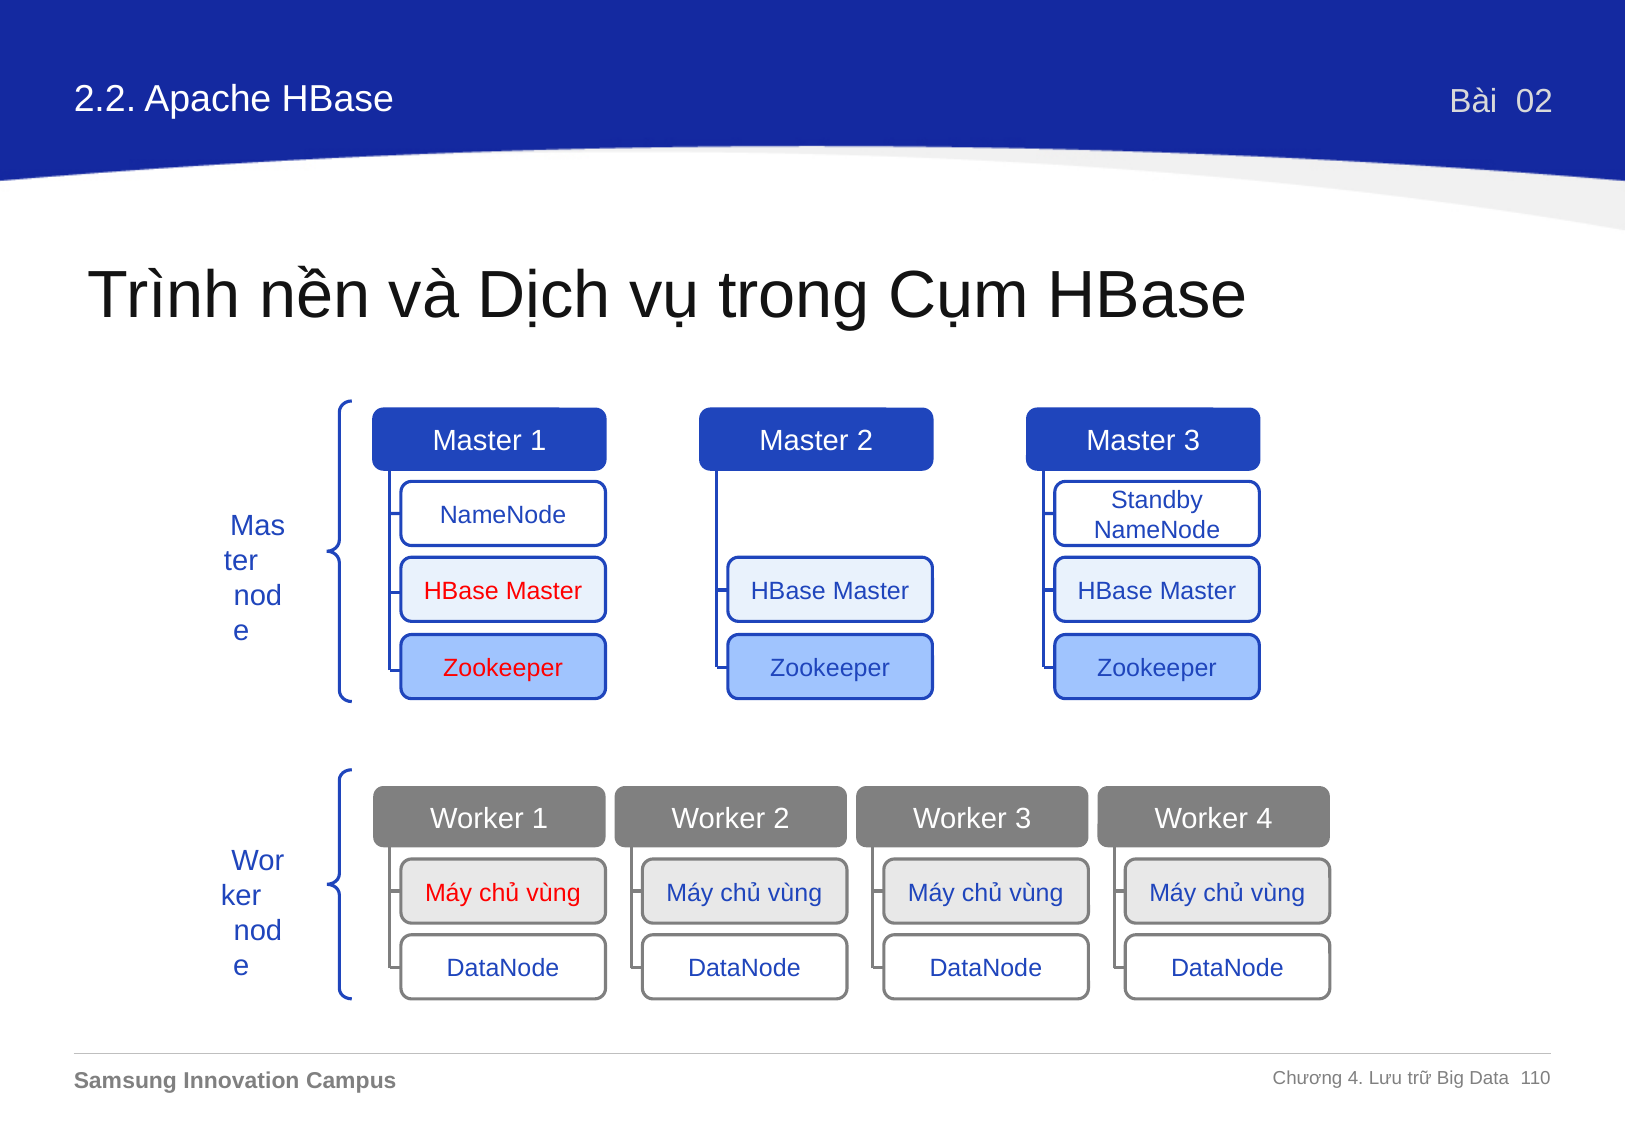

2.2. Apache HBase
Bài  02
Trình nền và Dịch vụ trong Cụm HBase

Master 1
Master 2
Master 3
NameNode
Standby
NameNode
Master
node
HBase Master
HBase Master
HBase Master
Zookeeper
Zookeeper
Zookeeper

Worker 1
Worker 2
Worker 3
Worker 4
Worker
node

Máy chủ vùng
Máy chủ vùng
Máy chủ vùng
Máy chủ vùng
DataNode
DataNode
DataNode
DataNode